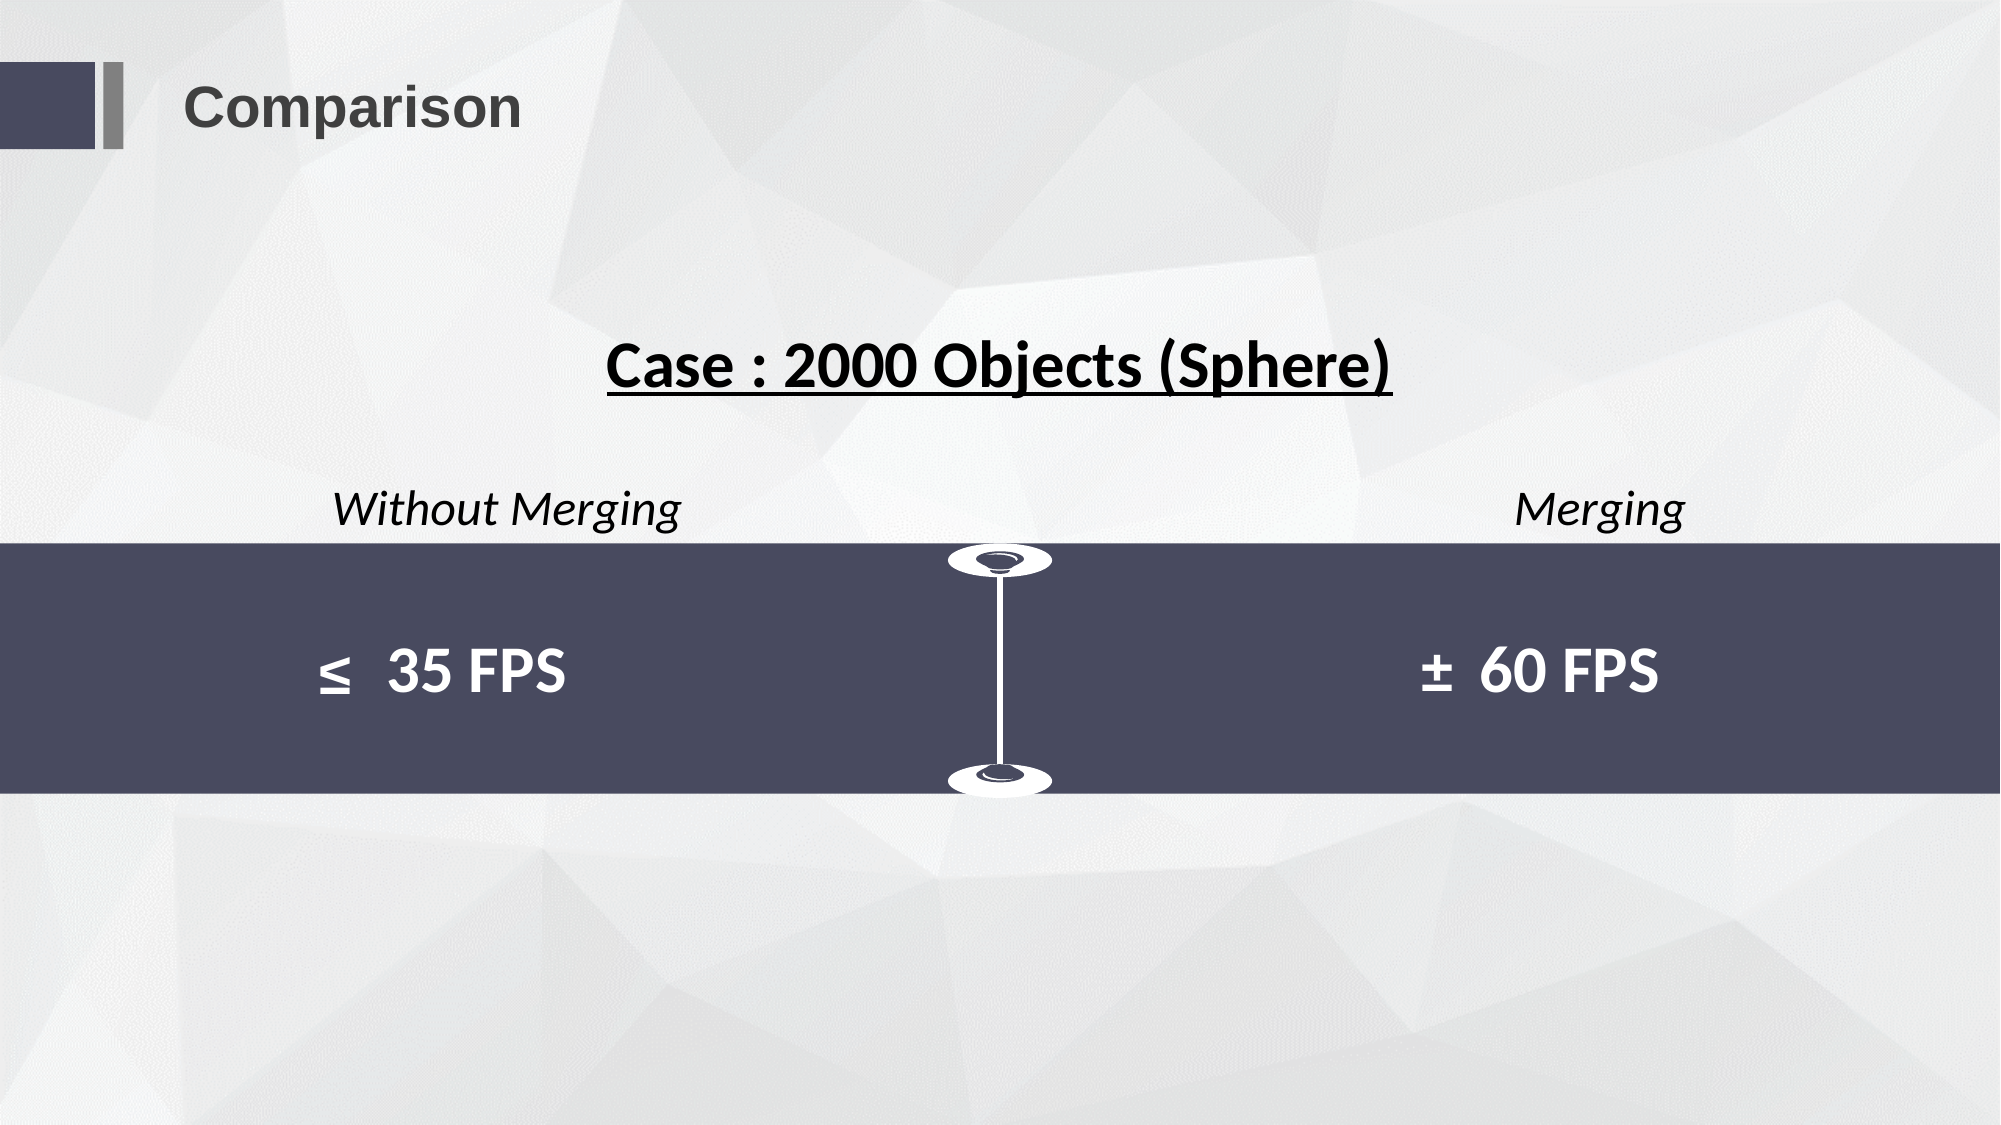

Comparison
Case : 2000 Objects (Sphere)
Without Merging
Merging

35 FPS
60 FPS
±
≤